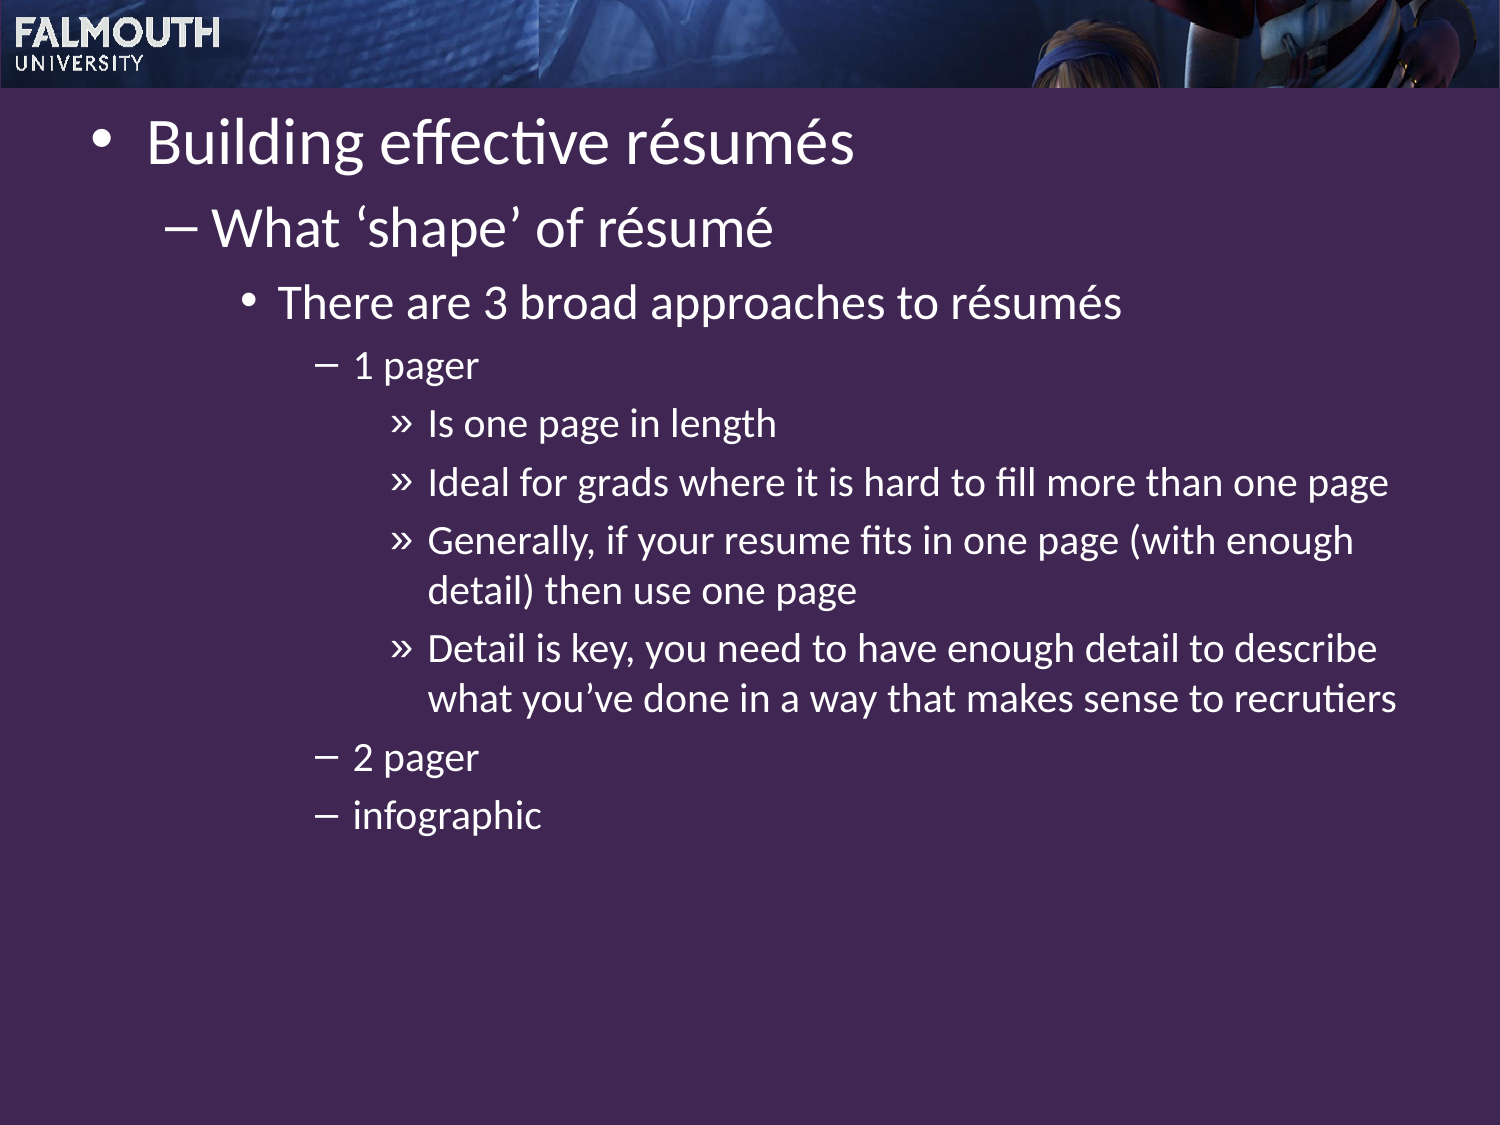

Building effective résumés
What ‘shape’ of résumé
There are 3 broad approaches to résumés
1 pager
Is one page in length
Ideal for grads where it is hard to fill more than one page
Generally, if your resume fits in one page (with enough detail) then use one page
Detail is key, you need to have enough detail to describe what you’ve done in a way that makes sense to recrutiers
2 pager
infographic